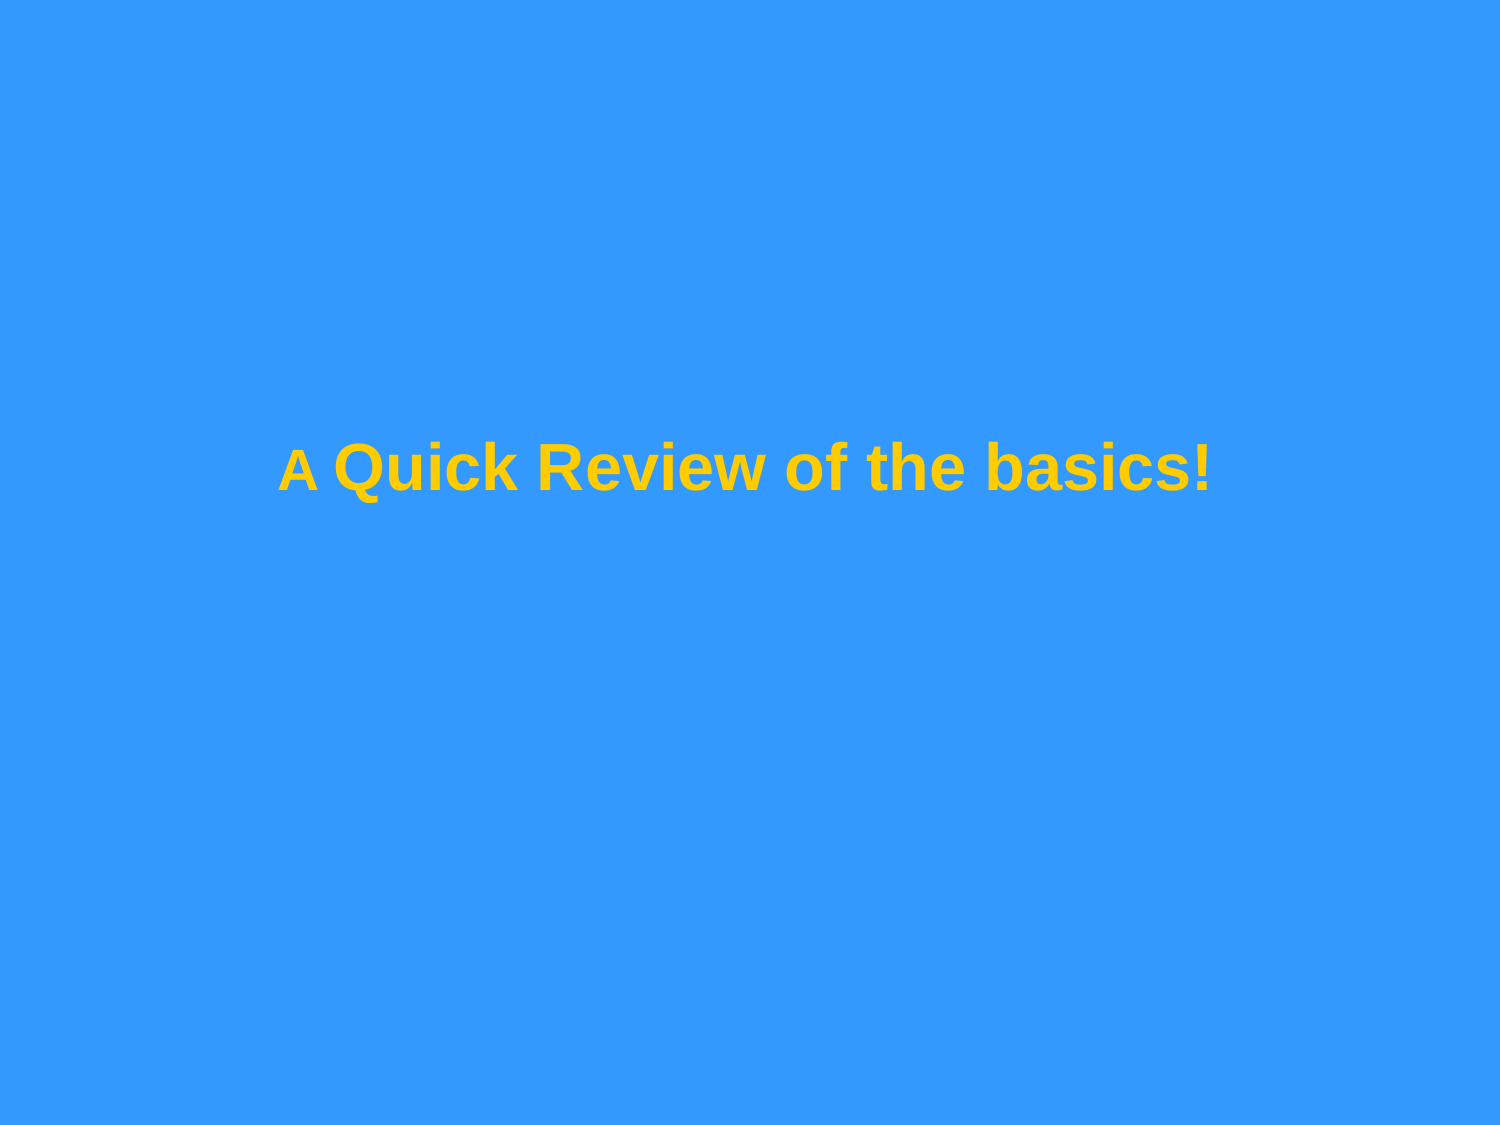

# A Quick Review of the basics!